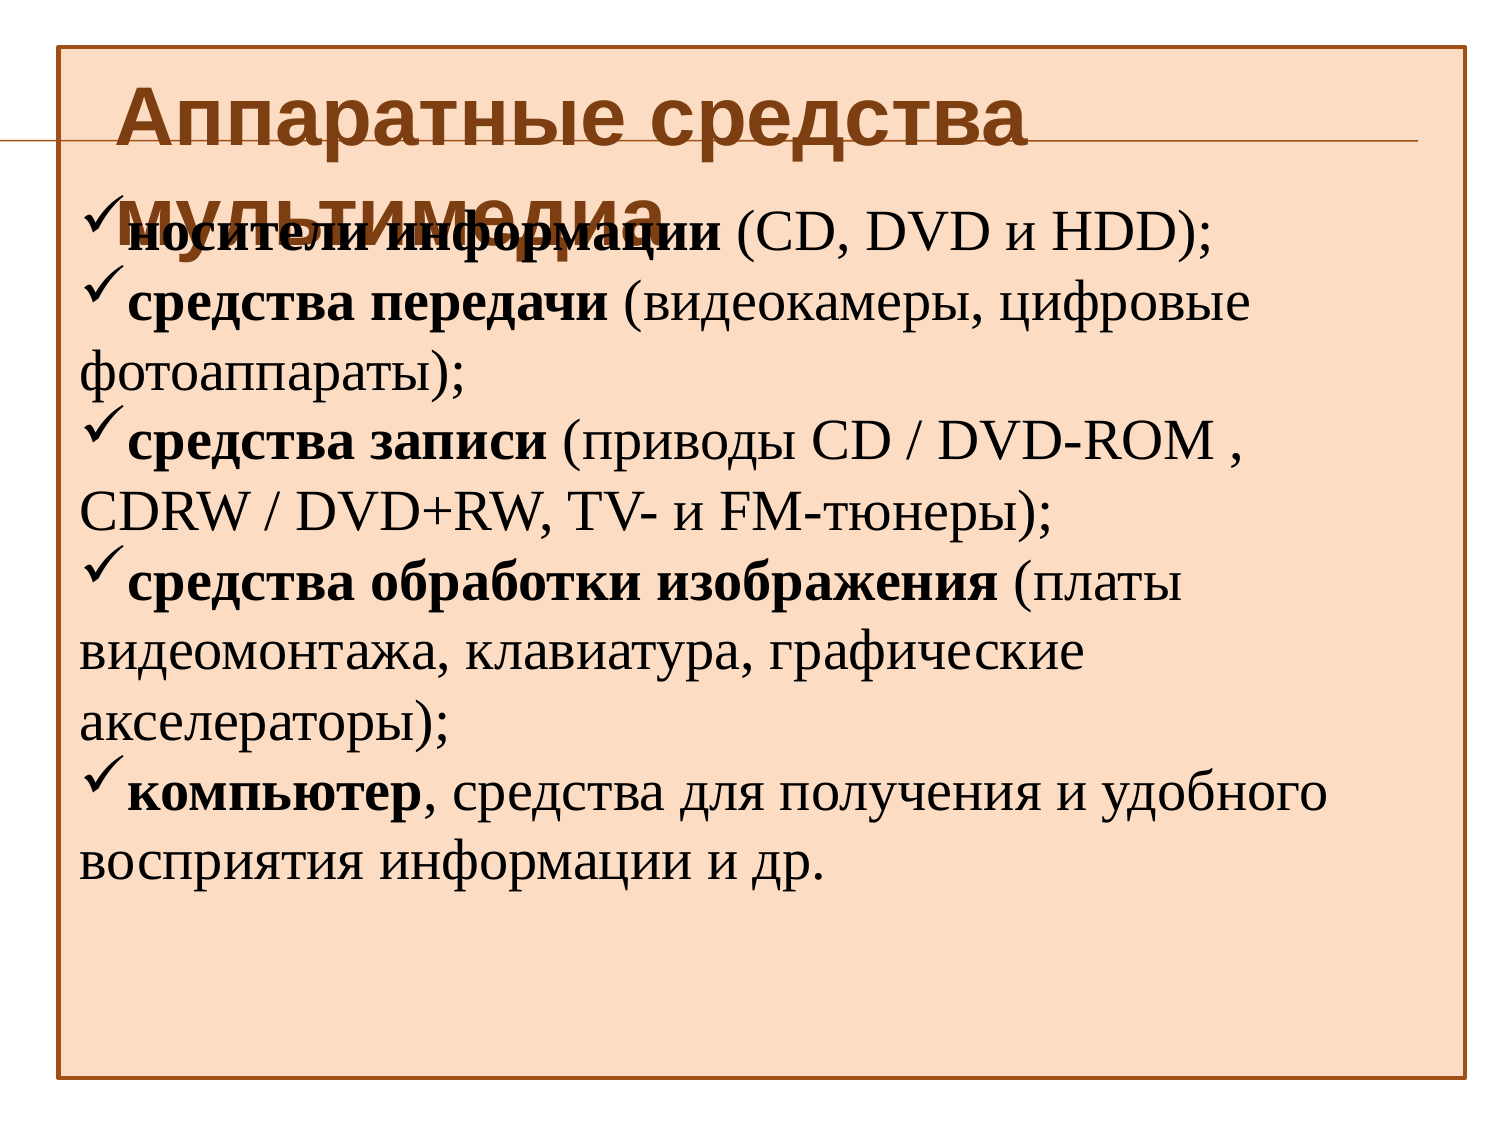

Аппаратные средства мультимедиа
носители информации (CD, DVD и HDD);
средства передачи (видеокамеры, цифровые фотоаппараты);
средства записи (приводы CD / DVD-ROM , CDRW / DVD+RW, TV- и FM-тюнеры);
средства обработки изображения (платы видеомонтажа, клавиатура, графические акселераторы);
компьютер, средства для получения и удобного восприятия информации и др.